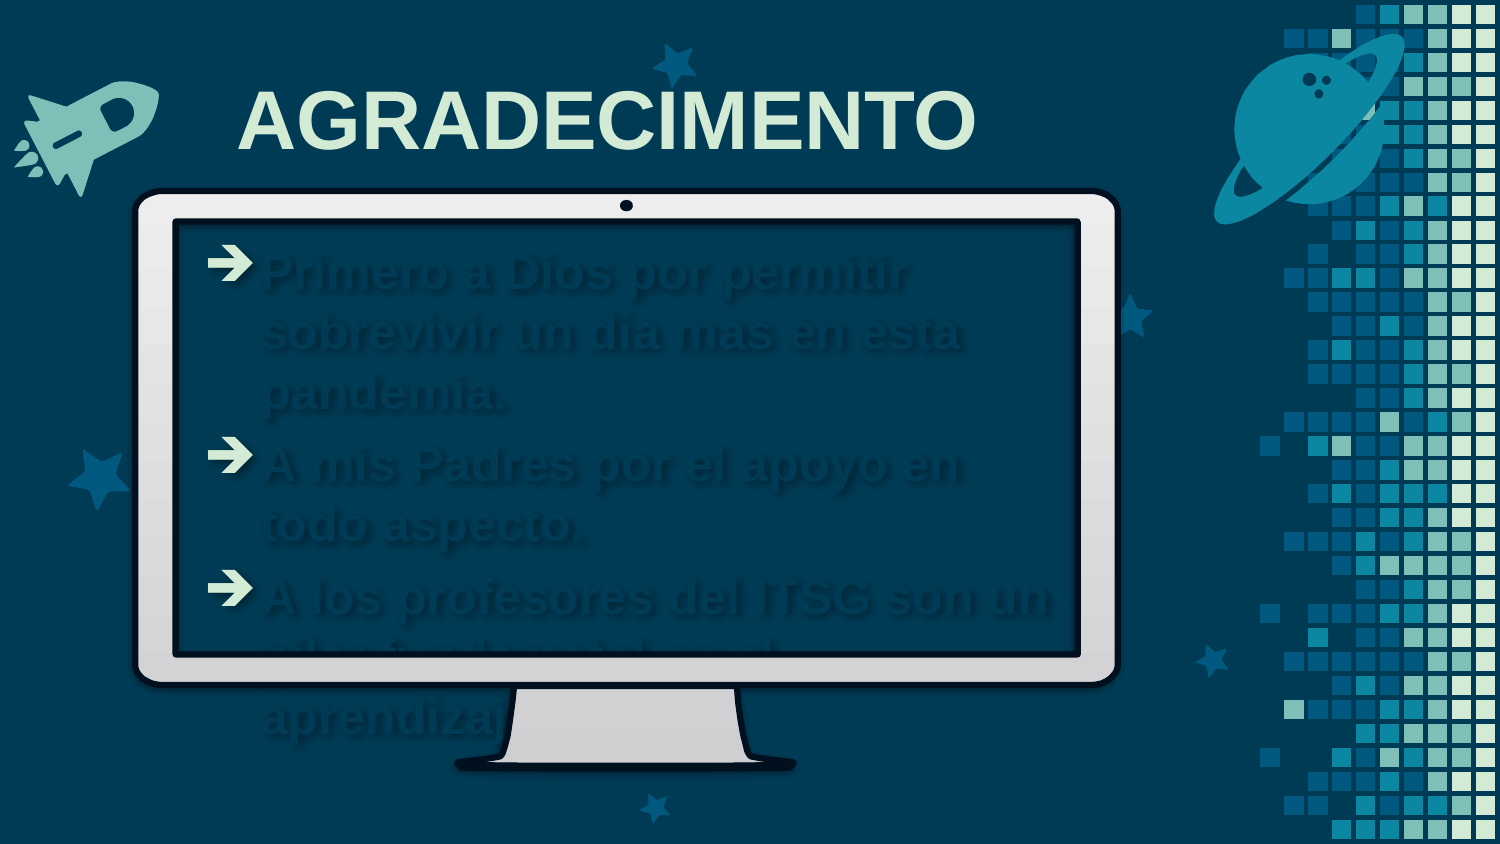

AGRADECIMENTO

Primero a Dios por permitir sobrevivir un dia mas en esta pandemia.
A mis Padres por el apoyo en todo aspecto.
A los profesores del ITSG son un pilar fundametal en el aprendizaje.